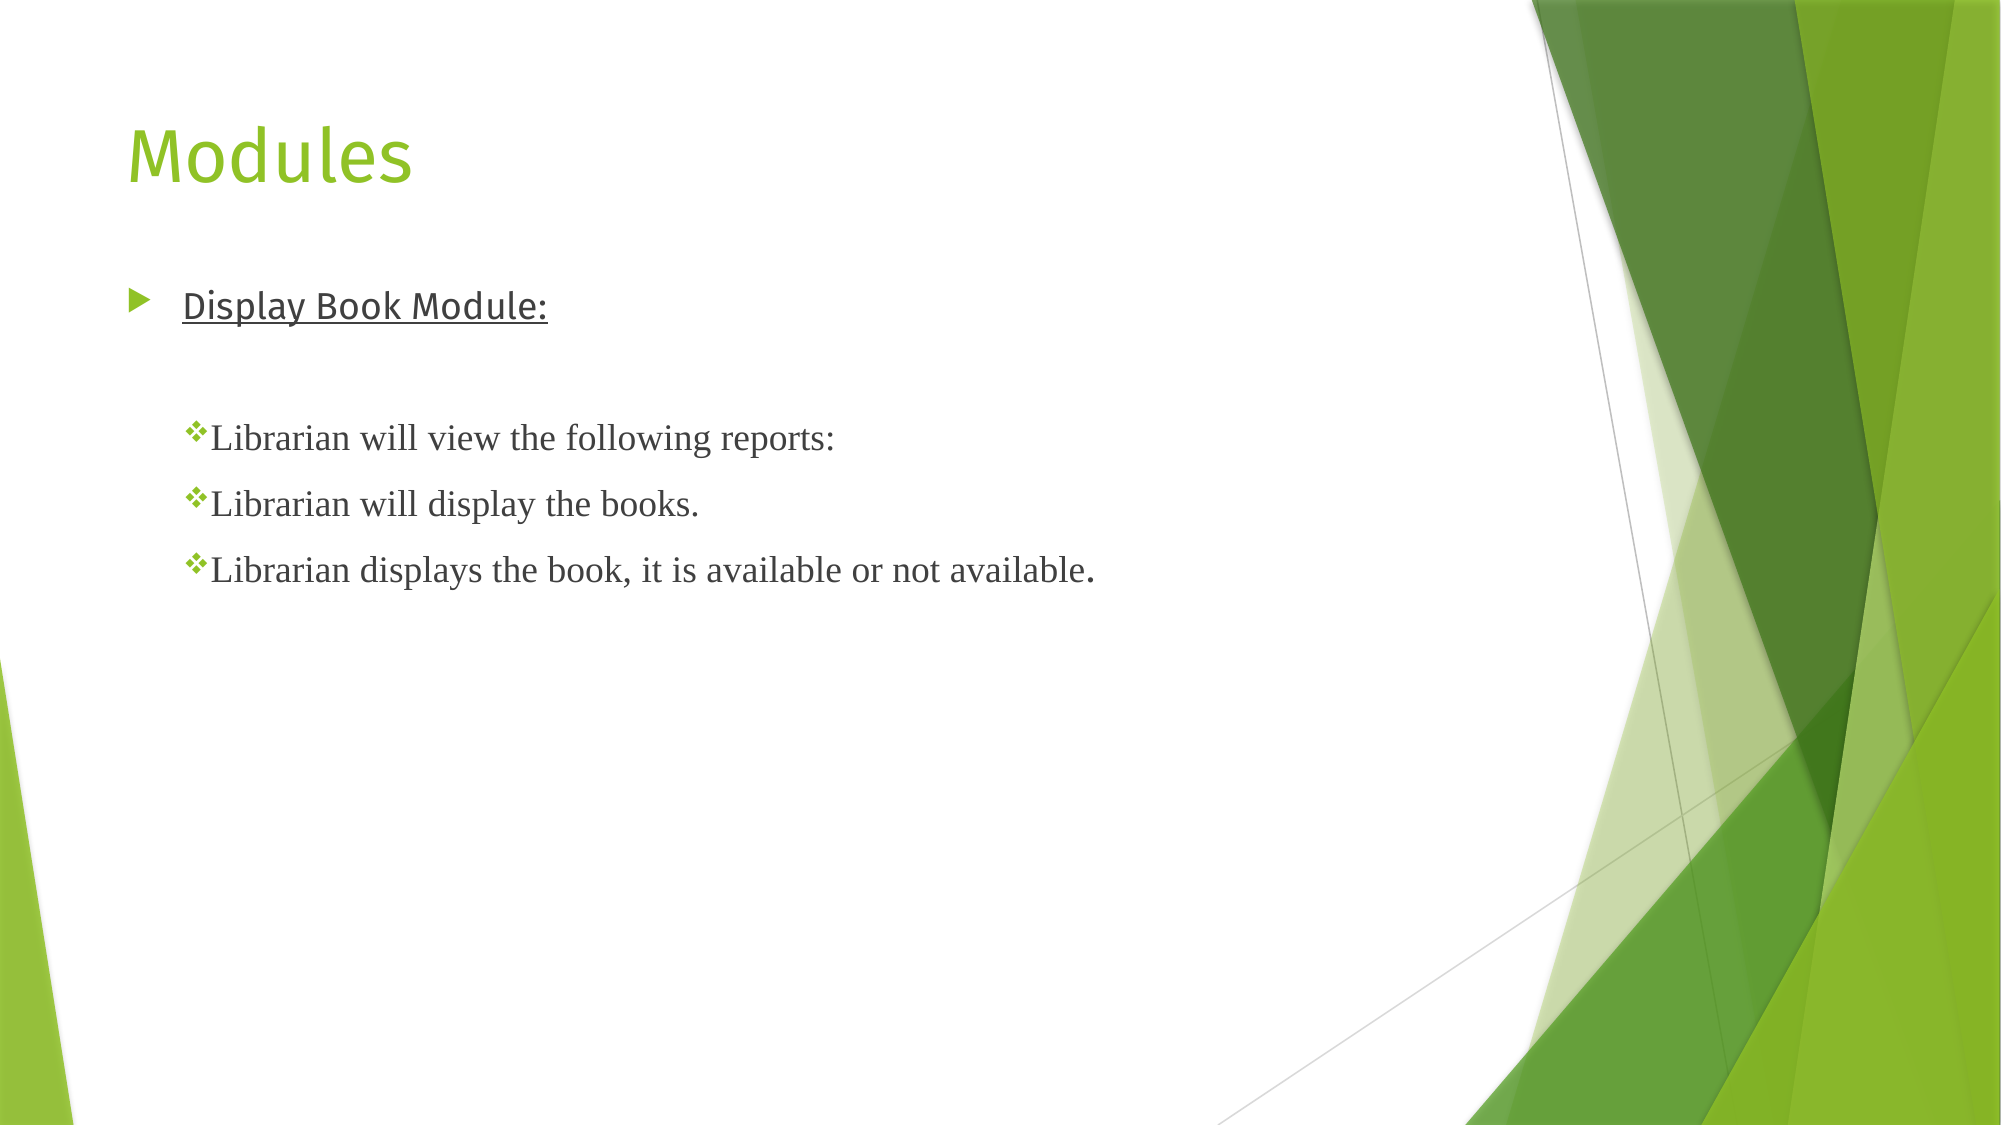

# Modules

Display Book Module:

Librarian will view the following reports:
Librarian will display the books.
Librarian displays the book, it is available or not available.